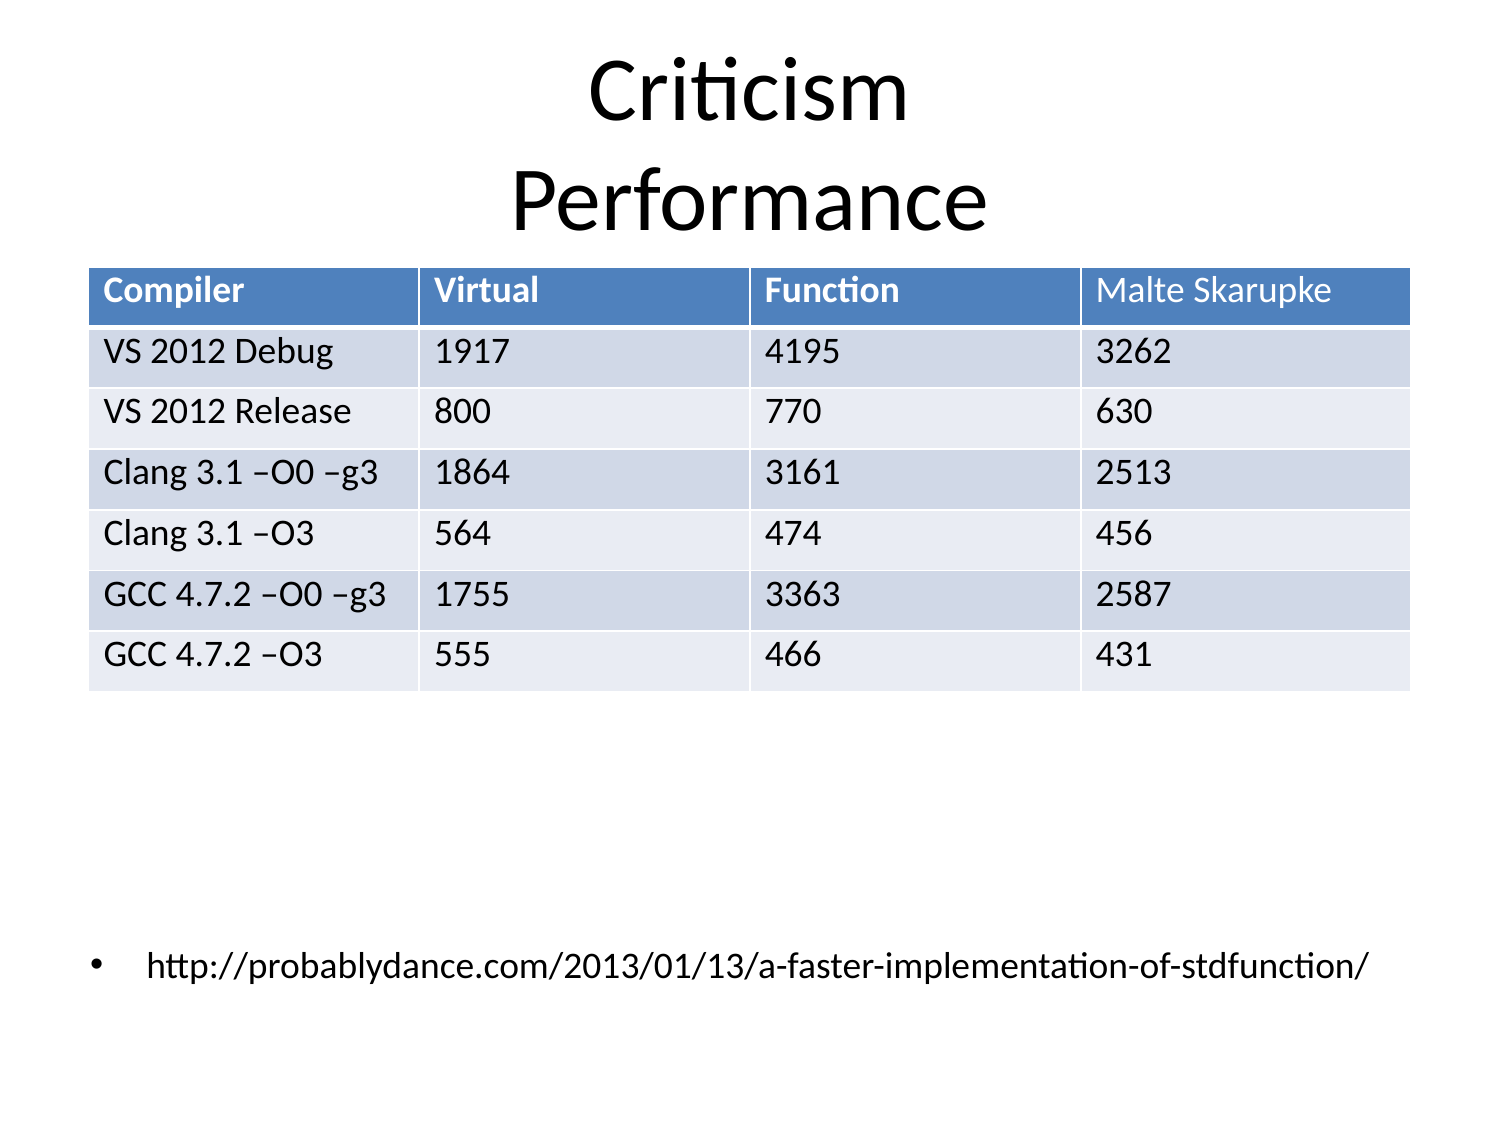

# Criticism Performance

http://probablydance.com/2013/01/13/a-faster-implementation-of-stdfunction/
| Compiler | Virtual | Function | Malte Skarupke |
| --- | --- | --- | --- |
| VS 2012 Debug | 1917 | 4195 | 3262 |
| VS 2012 Release | 800 | 770 | 630 |
| Clang 3.1 –O0 –g3 | 1864 | 3161 | 2513 |
| Clang 3.1 –O3 | 564 | 474 | 456 |
| GCC 4.7.2 –O0 –g3 | 1755 | 3363 | 2587 |
| GCC 4.7.2 –O3 | 555 | 466 | 431 |